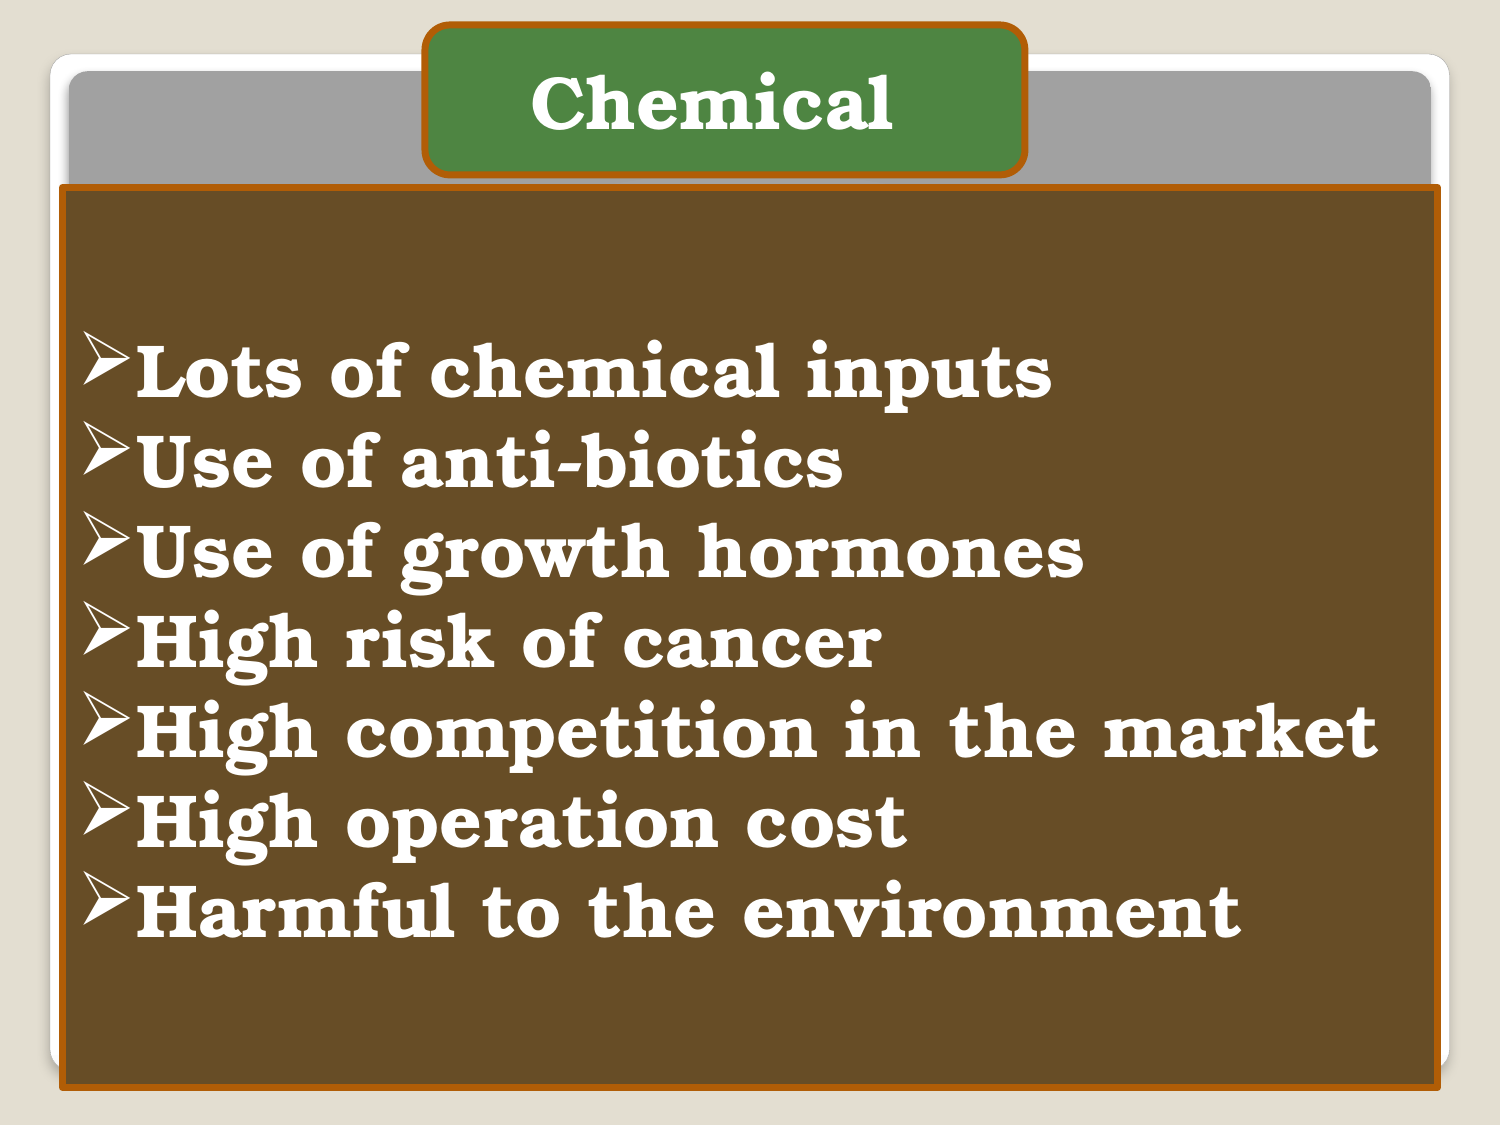

Chemical
Lots of chemical inputs
Use of anti-biotics
Use of growth hormones
High risk of cancer
High competition in the market
High operation cost
Harmful to the environment
#